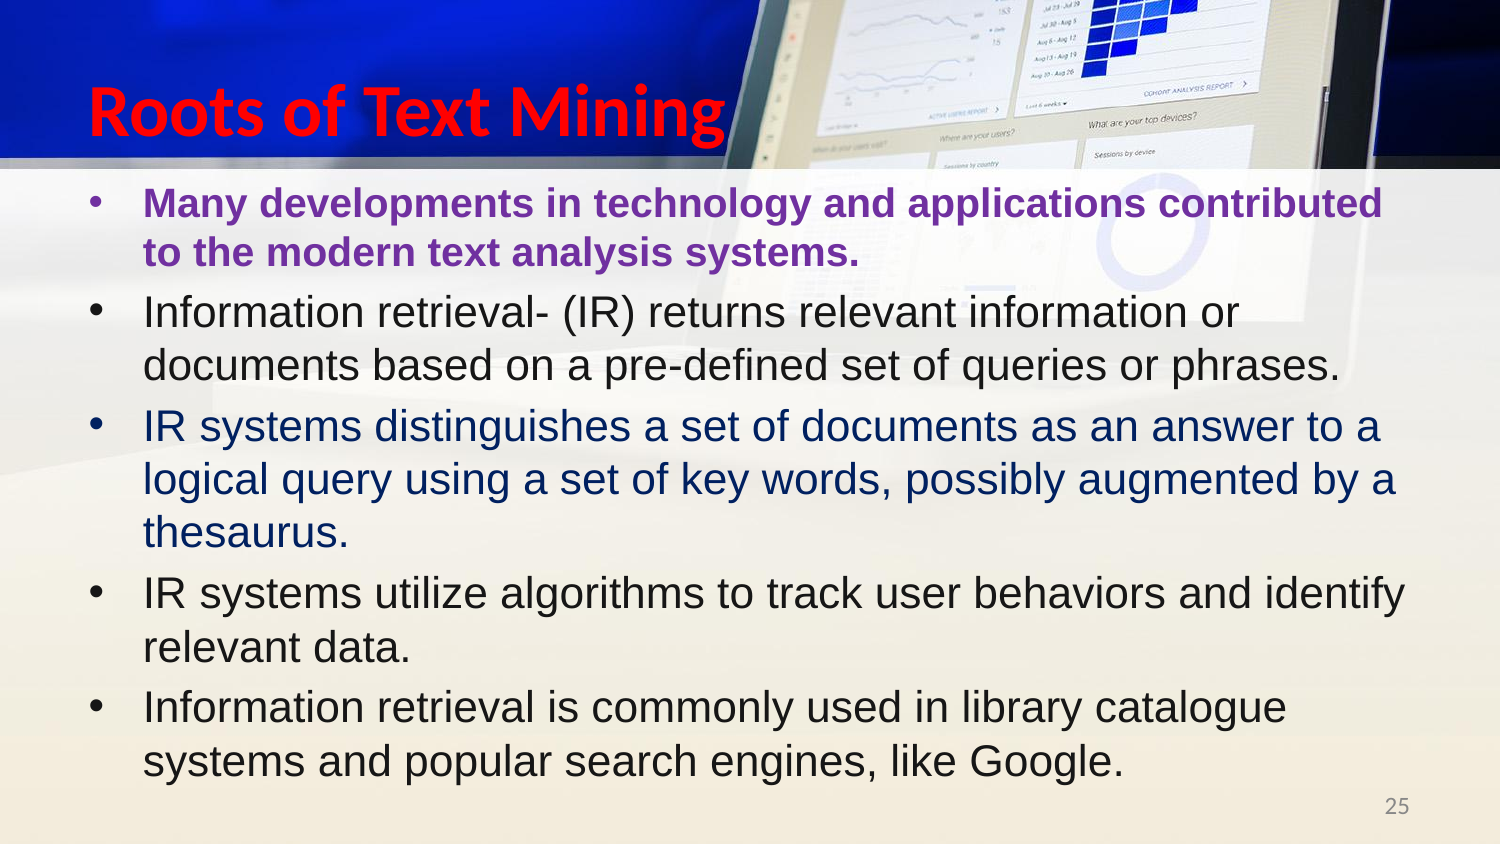

# Roots of Text Mining
Many developments in technology and applications contributed to the modern text analysis systems.
Information retrieval- (IR) returns relevant information or documents based on a pre-defined set of queries or phrases.
IR systems distinguishes a set of documents as an answer to a logical query using a set of key words, possibly augmented by a thesaurus.
IR systems utilize algorithms to track user behaviors and identify relevant data.
Information retrieval is commonly used in library catalogue systems and popular search engines, like Google.

25